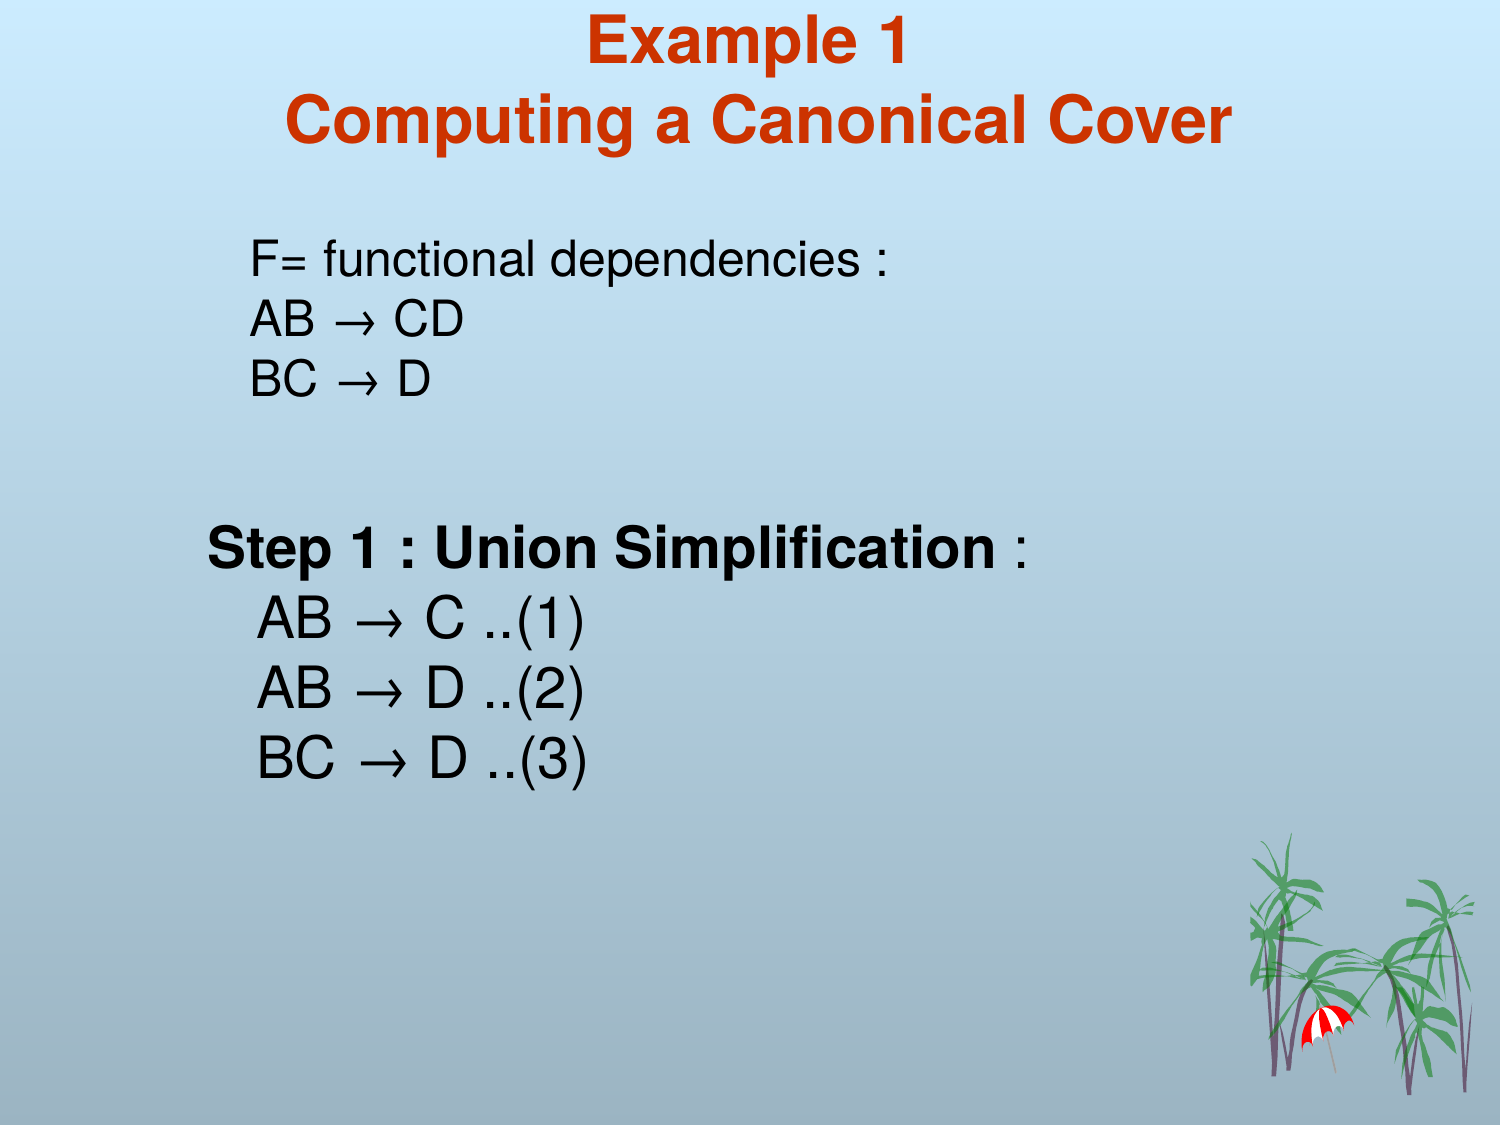

# Example 1 Computing a Canonical Cover
F= functional dependencies :
AB → CD
BC → D
Step 1 : Union Simplification :
   AB → C ..(1)
   AB → D ..(2)
   BC → D ..(3)